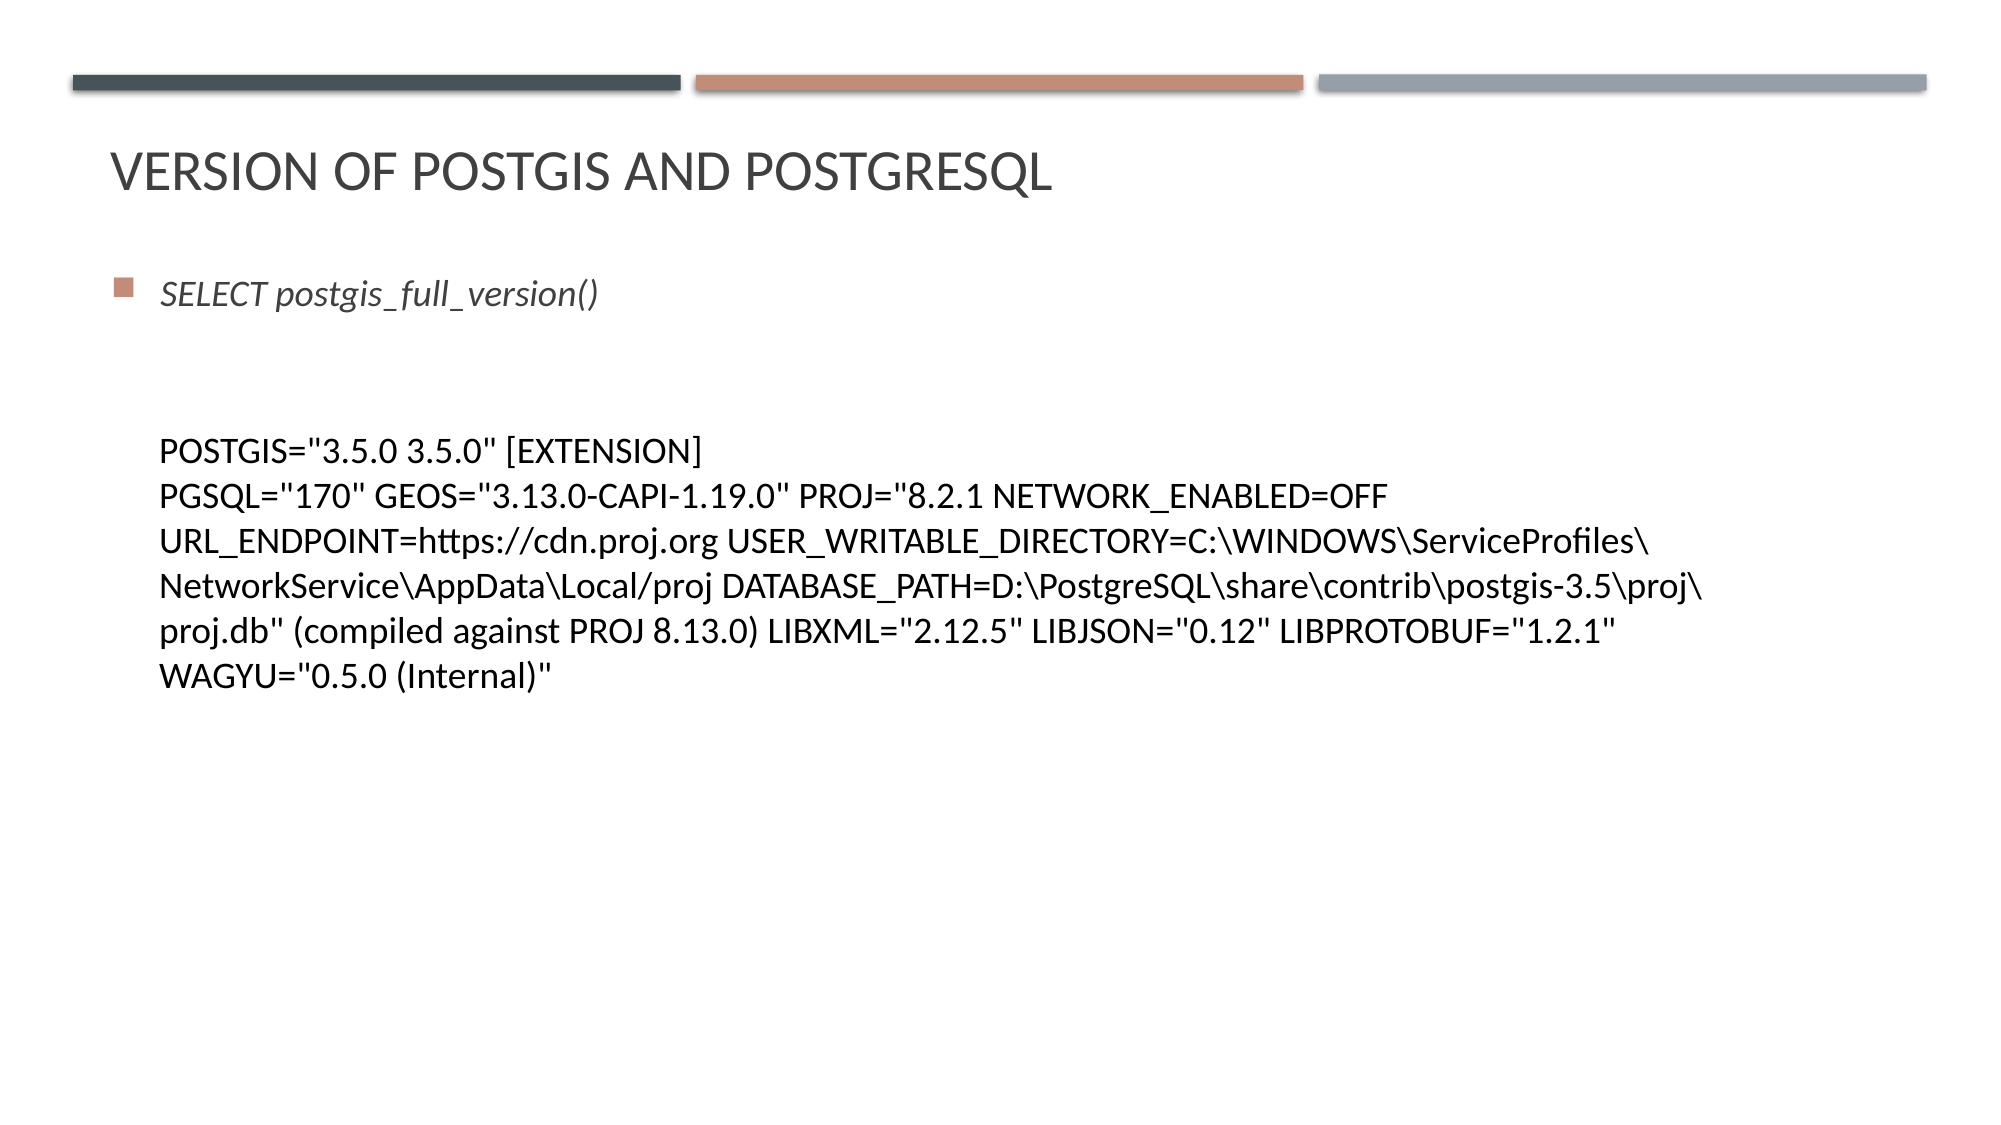

# Version of postgis and postgresql
SELECT postgis_full_version()
POSTGIS="3.5.0 3.5.0" [EXTENSION]
PGSQL="170" GEOS="3.13.0-CAPI-1.19.0" PROJ="8.2.1 NETWORK_ENABLED=OFF URL_ENDPOINT=https://cdn.proj.org USER_WRITABLE_DIRECTORY=C:\WINDOWS\ServiceProfiles\NetworkService\AppData\Local/proj DATABASE_PATH=D:\PostgreSQL\share\contrib\postgis-3.5\proj\proj.db" (compiled against PROJ 8.13.0) LIBXML="2.12.5" LIBJSON="0.12" LIBPROTOBUF="1.2.1" WAGYU="0.5.0 (Internal)"